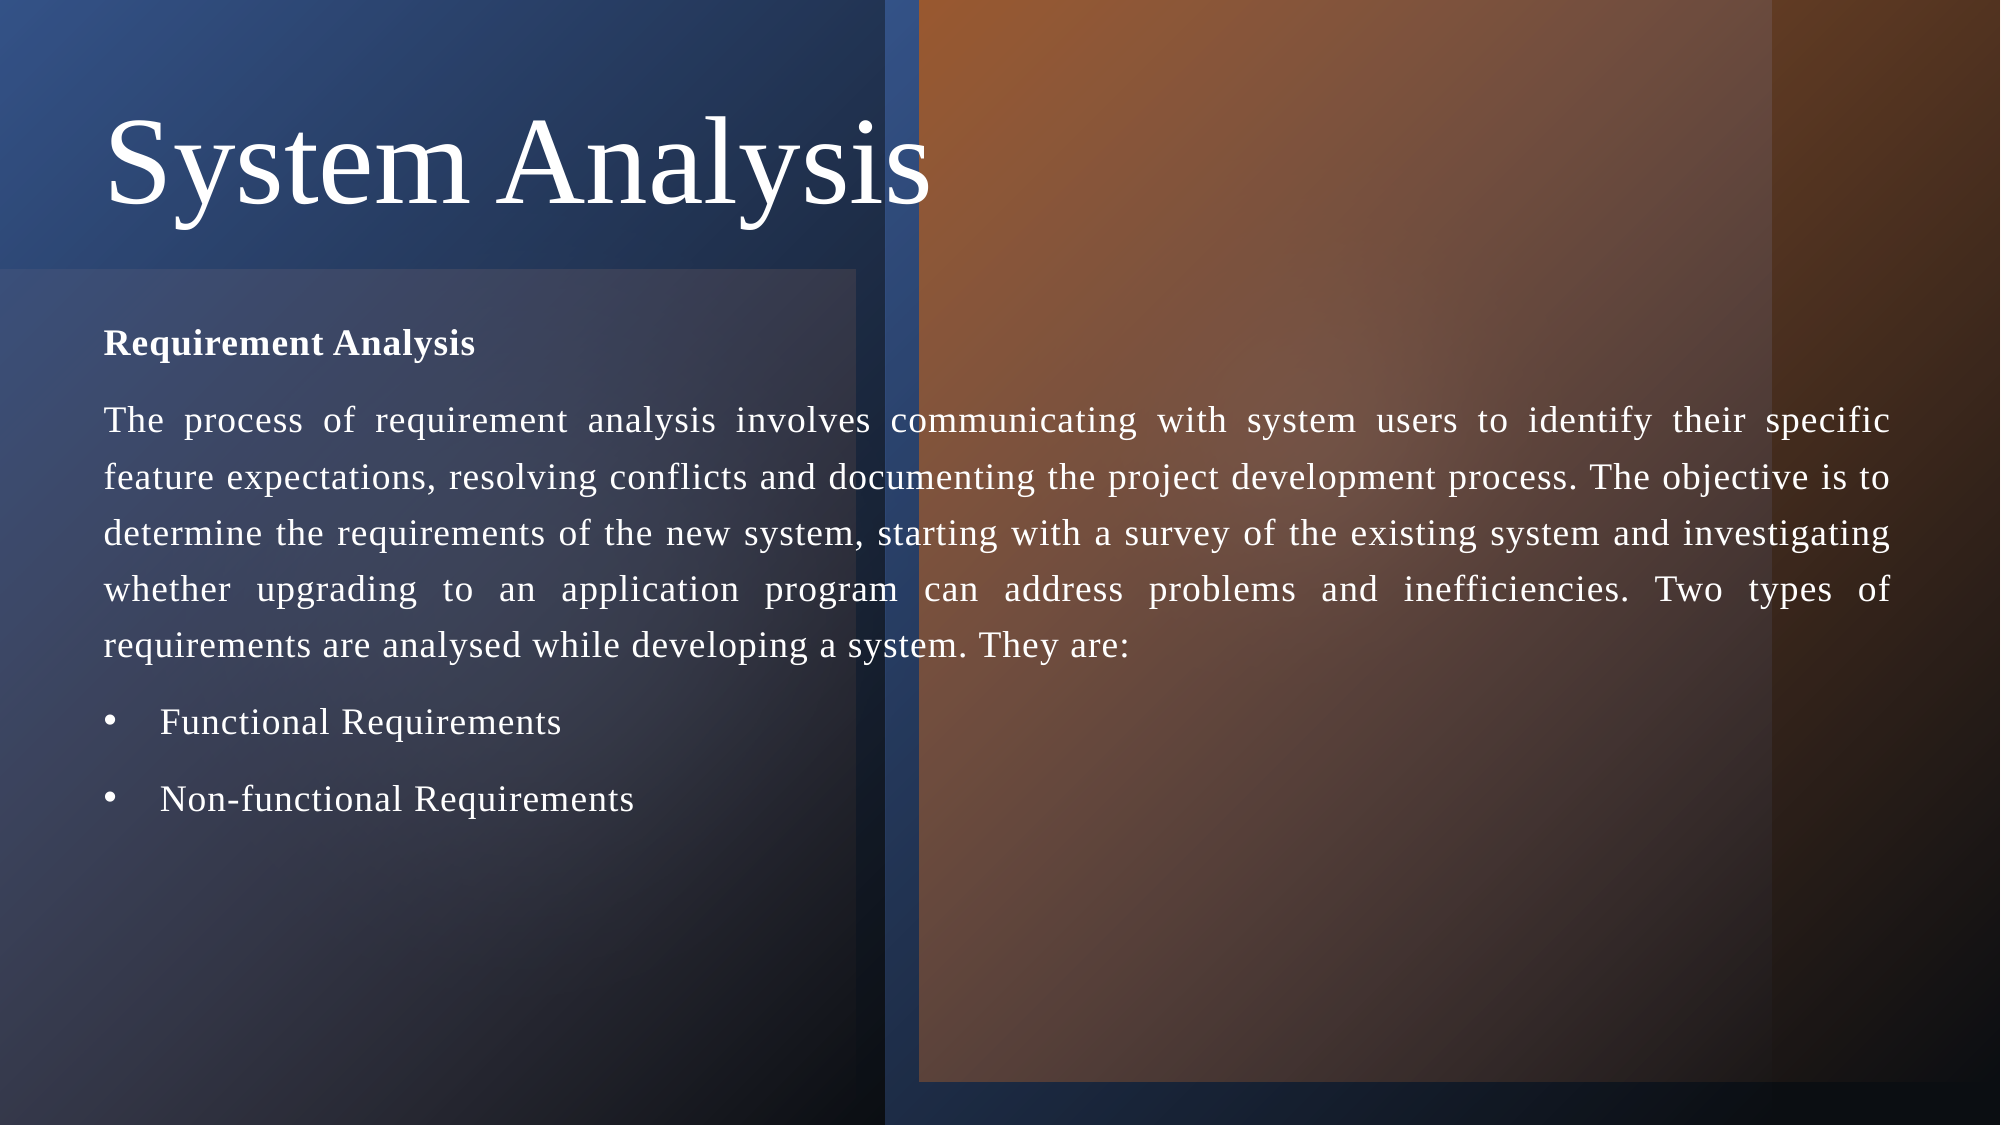

# System Analysis
Requirement Analysis
The process of requirement analysis involves communicating with system users to identify their specific feature expectations, resolving conflicts and documenting the project development process. The objective is to determine the requirements of the new system, starting with a survey of the existing system and investigating whether upgrading to an application program can address problems and inefficiencies. Two types of requirements are analysed while developing a system. They are:
Functional Requirements
Non-functional Requirements